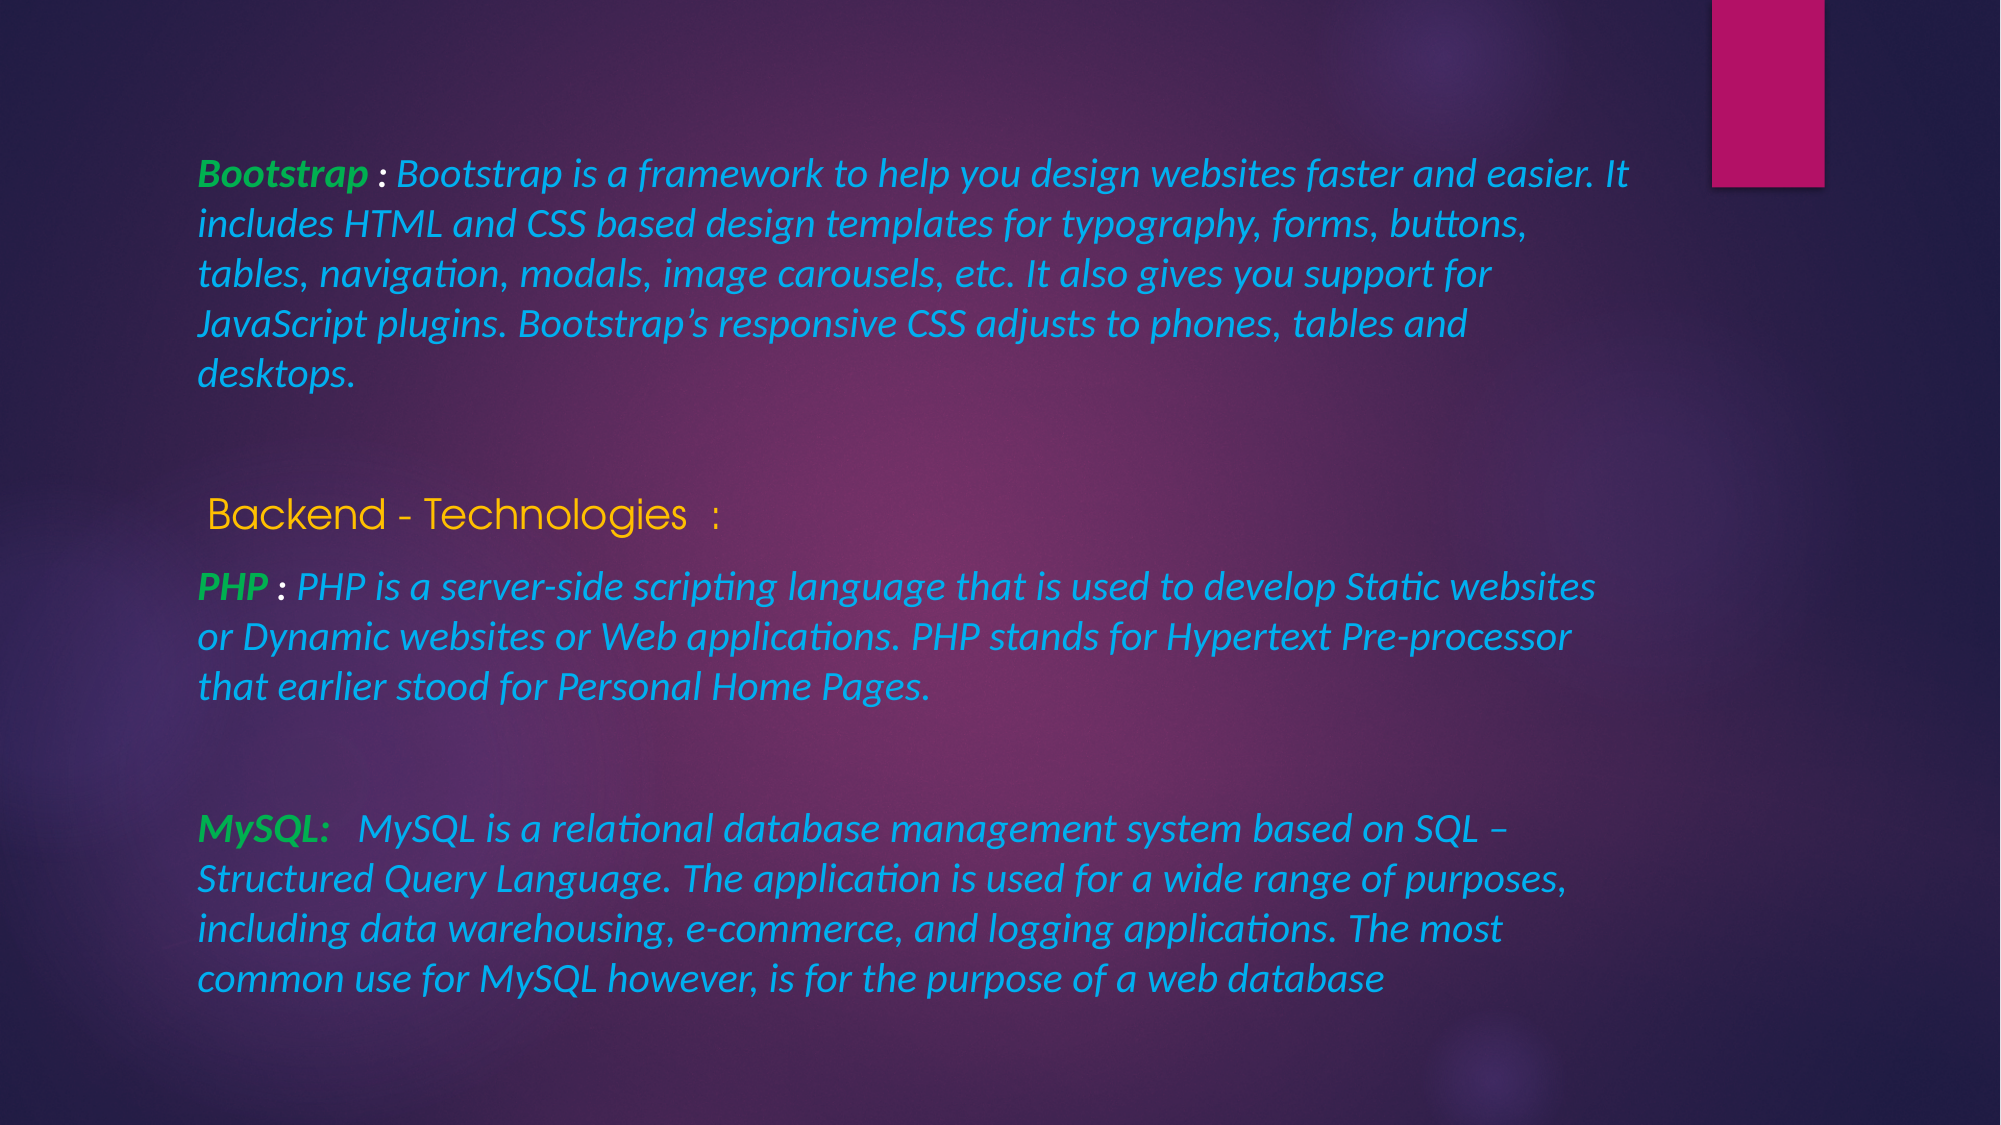

Bootstrap : Bootstrap is a framework to help you design websites faster and easier. It includes HTML and CSS based design templates for typography, forms, buttons, tables, navigation, modals, image carousels, etc. It also gives you support for JavaScript plugins. Bootstrap’s responsive CSS adjusts to phones, tables and desktops.

 Backend - Technologies  :
PHP : PHP is a server-side scripting language that is used to develop Static websites or Dynamic websites or Web applications. PHP stands for Hypertext Pre-processor that earlier stood for Personal Home Pages.

MySQL:   MySQL is a relational database management system based on SQL – Structured Query Language. The application is used for a wide range of purposes, including data warehousing, e-commerce, and logging applications. The most common use for MySQL however, is for the purpose of a web database